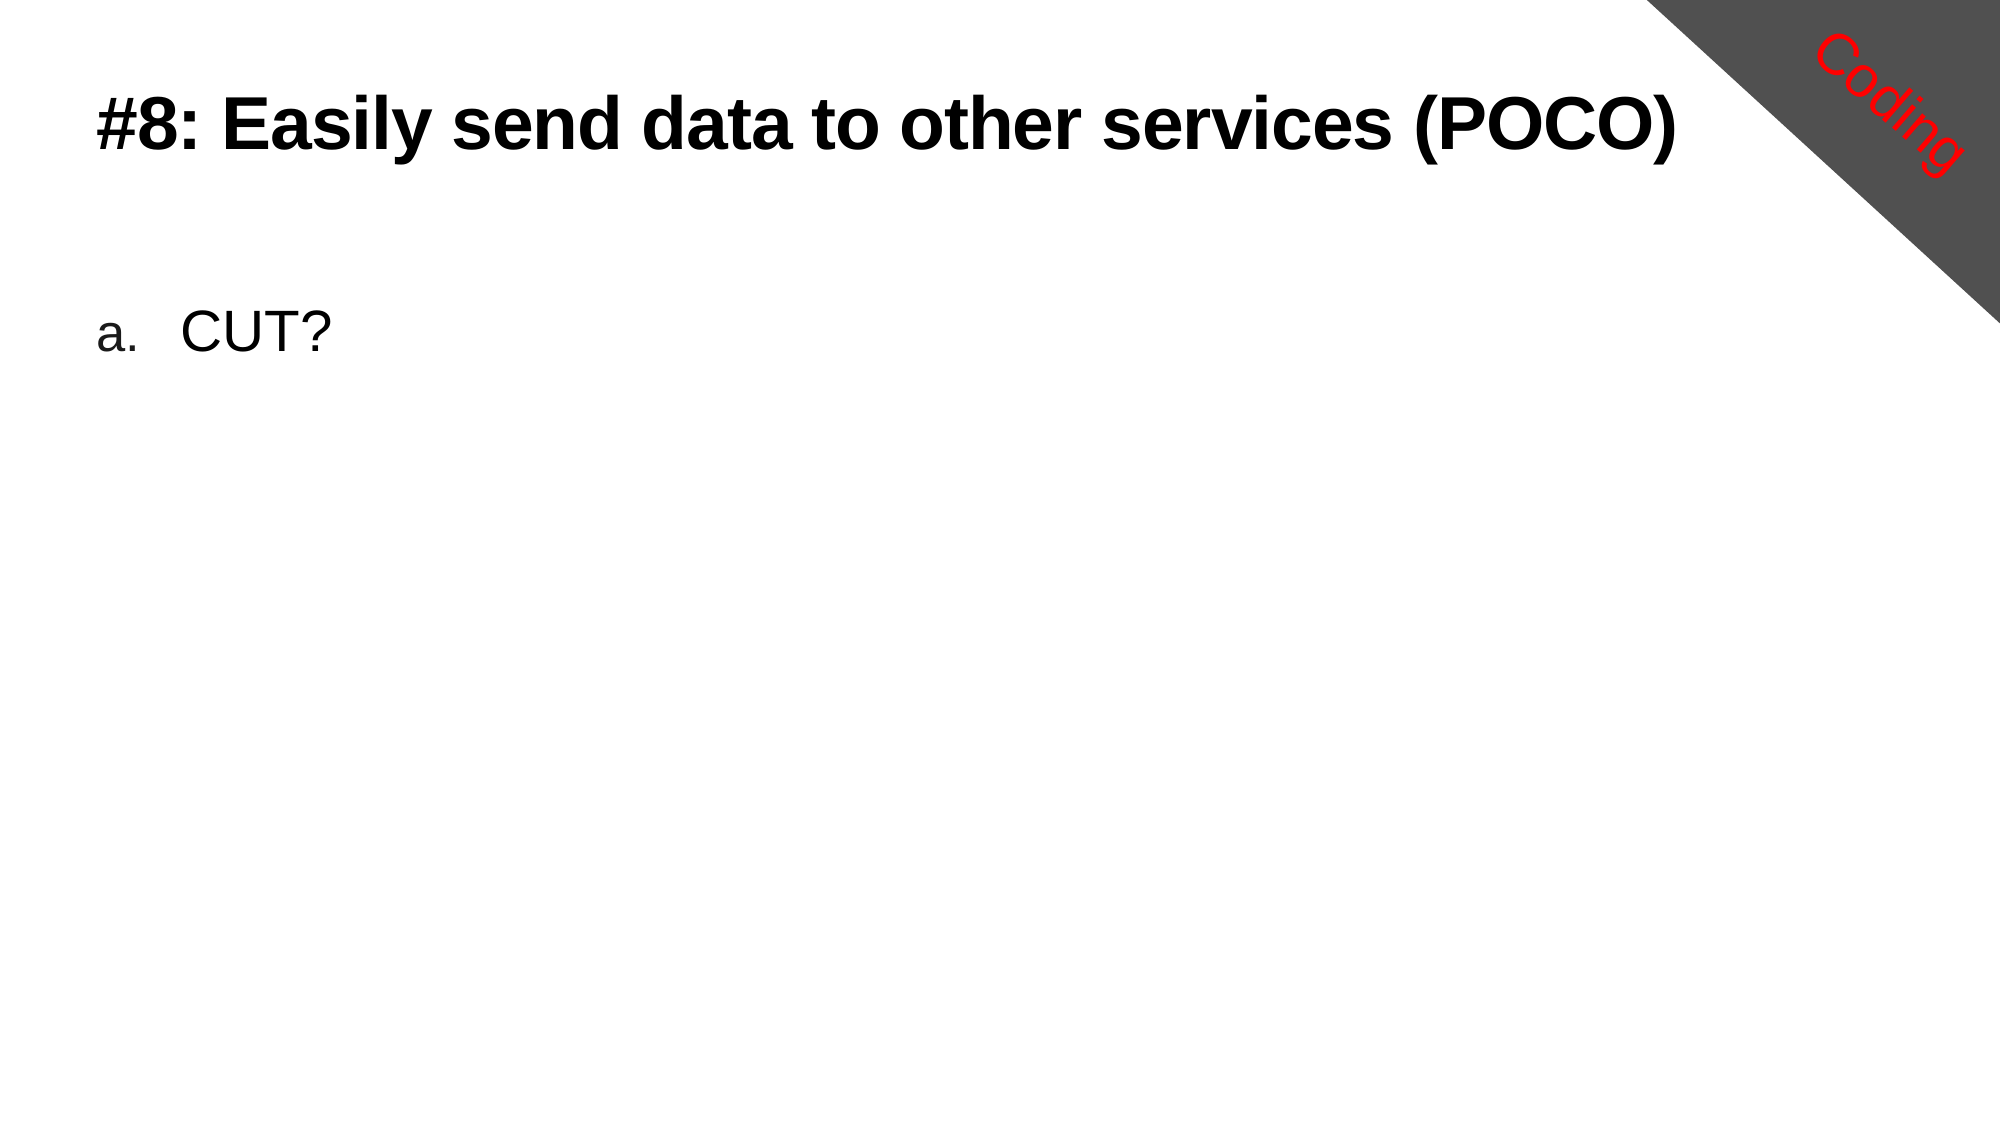

Coding
# #8: Easily send data to other services (POCO)
CUT?